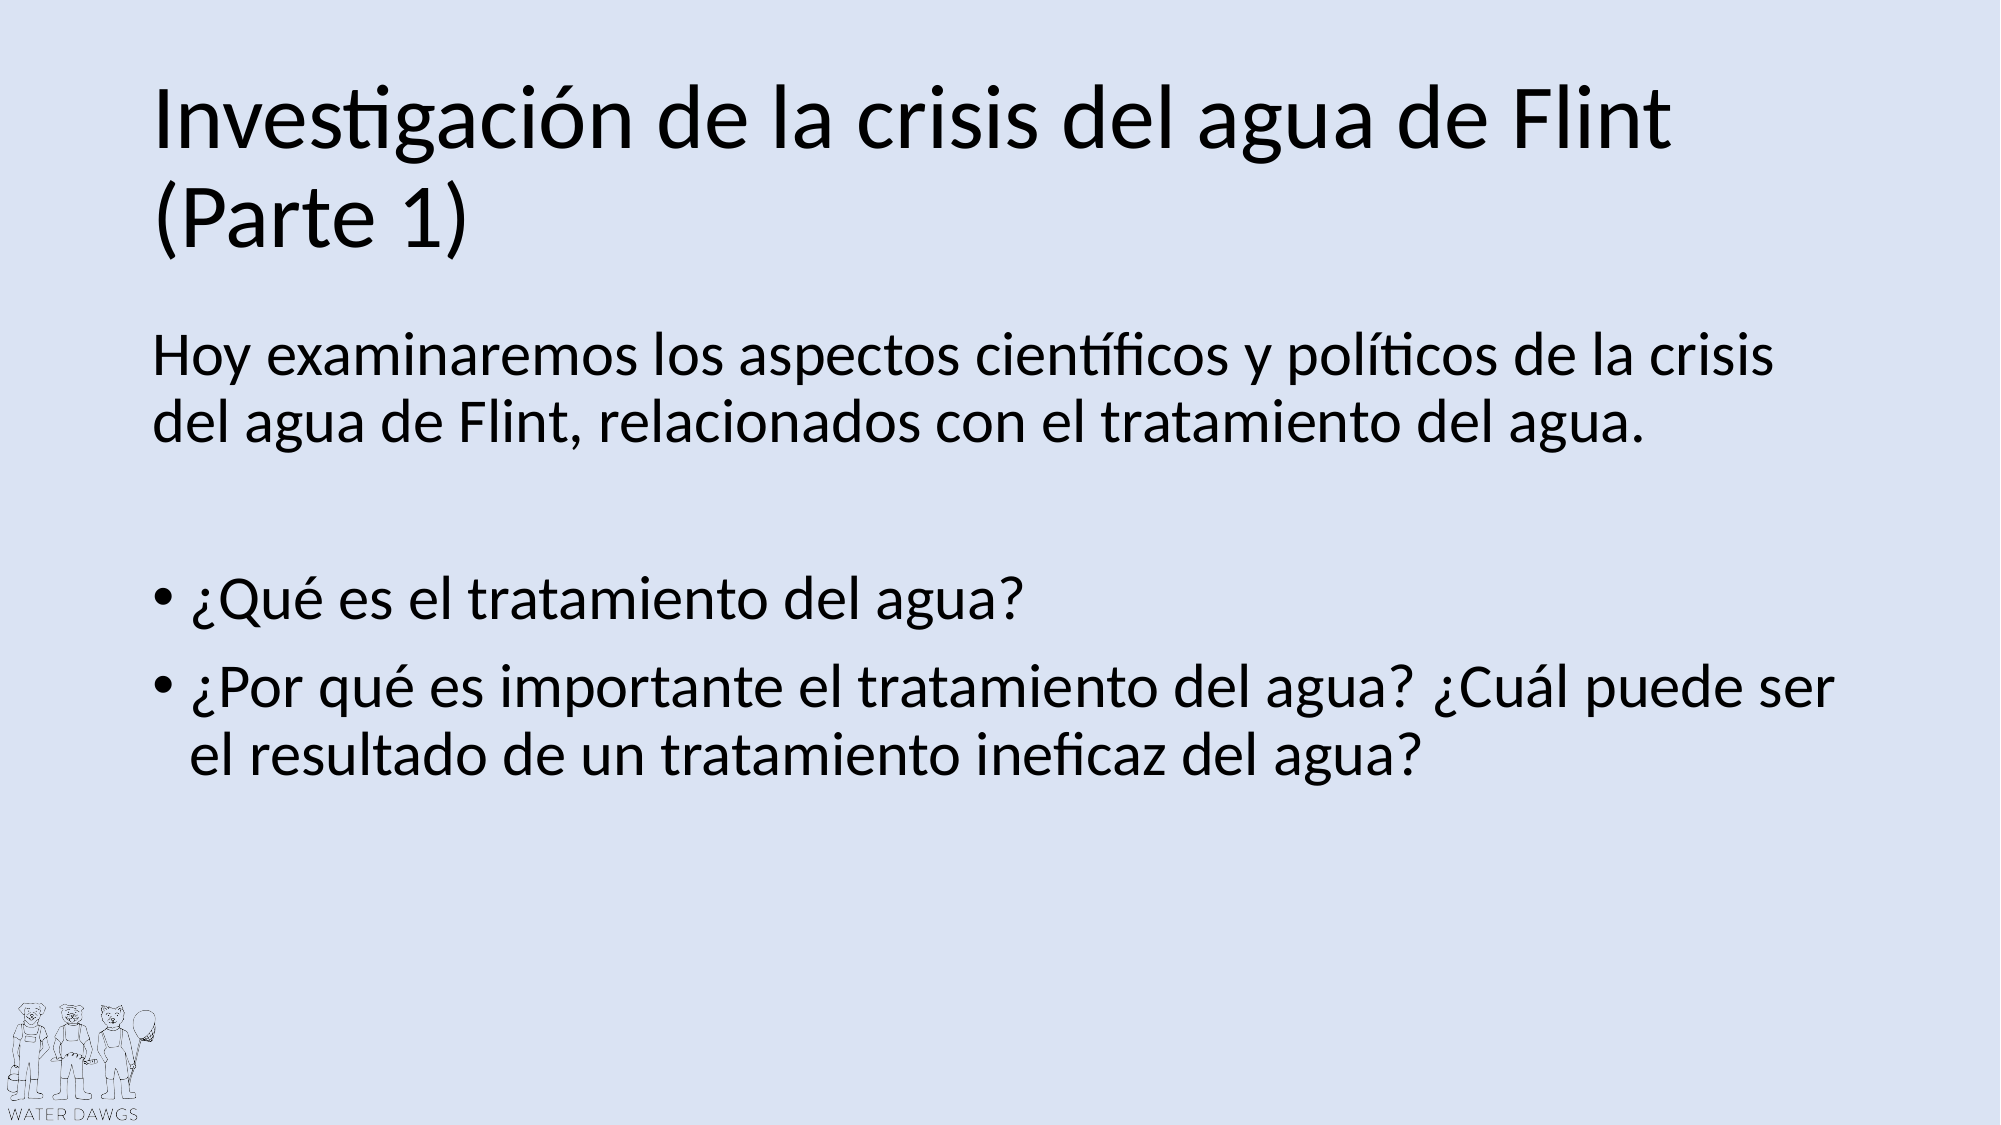

# Investigación de la crisis del agua de Flint (Parte 1)
Hoy examinaremos los aspectos científicos y políticos de la crisis del agua de Flint, relacionados con el tratamiento del agua.

¿Qué es el tratamiento del agua?
¿Por qué es importante el tratamiento del agua? ¿Cuál puede ser el resultado de un tratamiento ineficaz del agua?